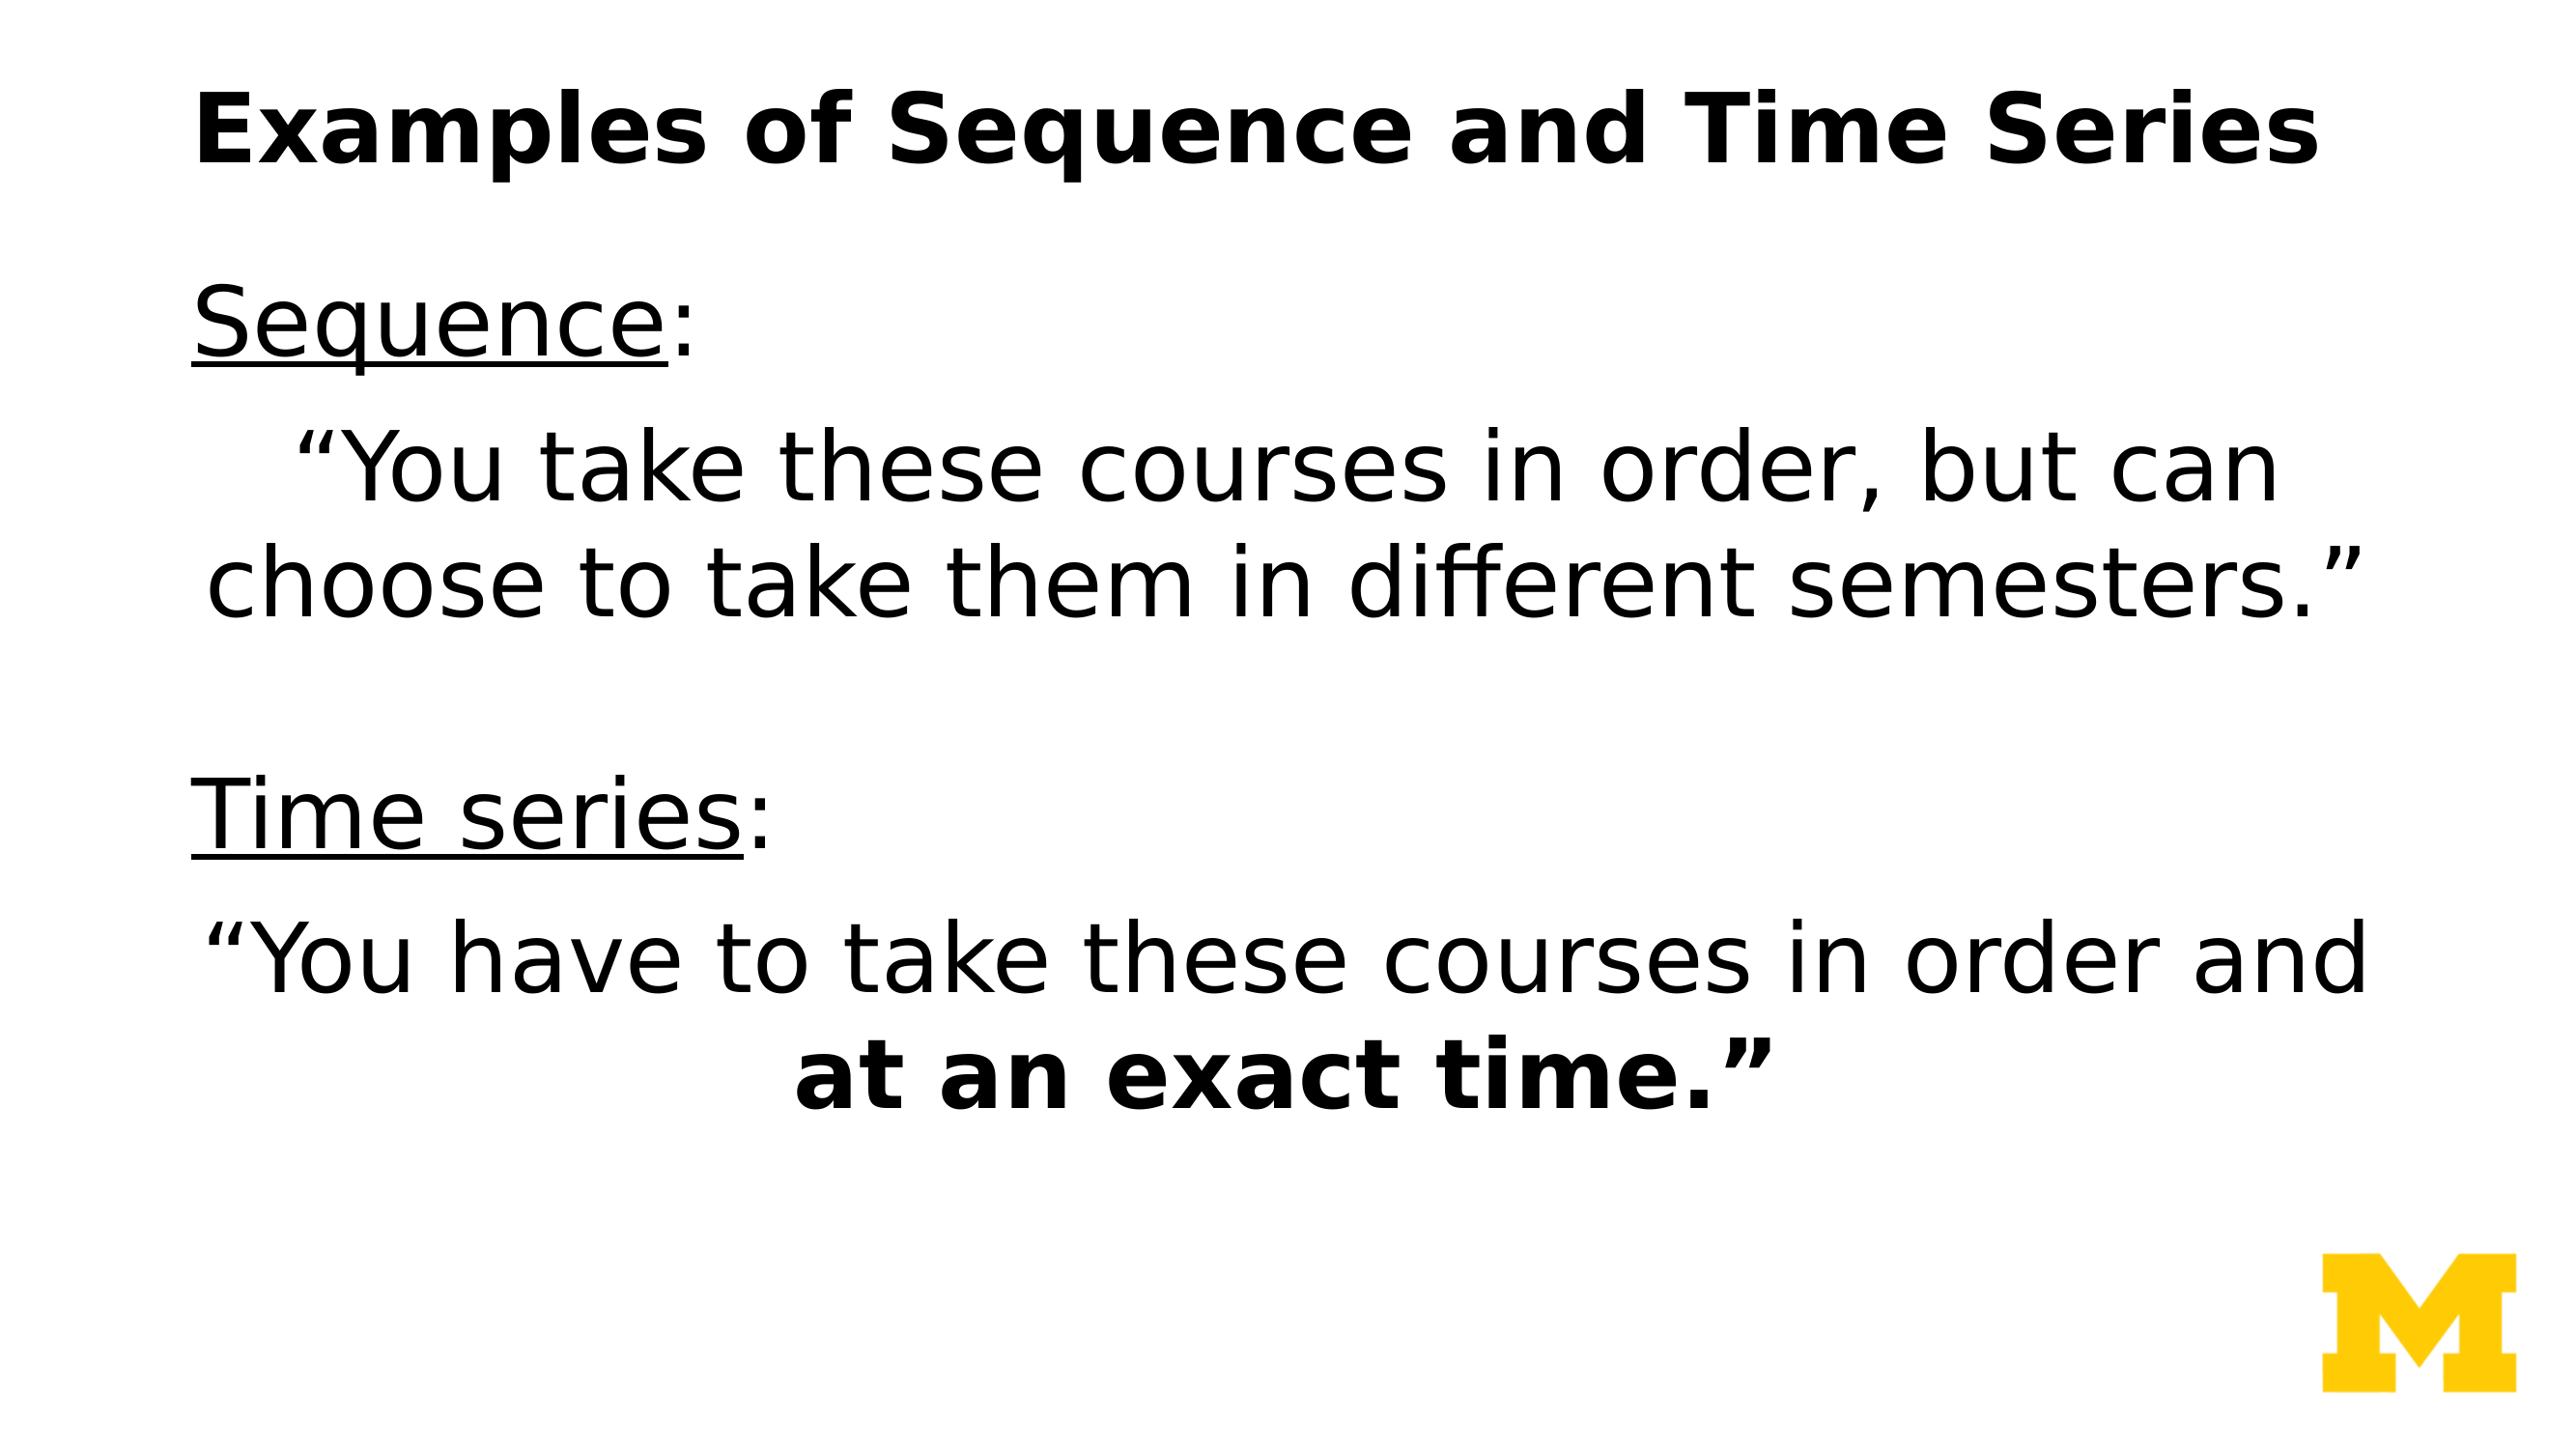

# Examples of Sequence and Time Series
Sequence:
“You take these courses in order, but can choose to take them in different semesters.”
Time series:
“You have to take these courses in order and at an exact time.”